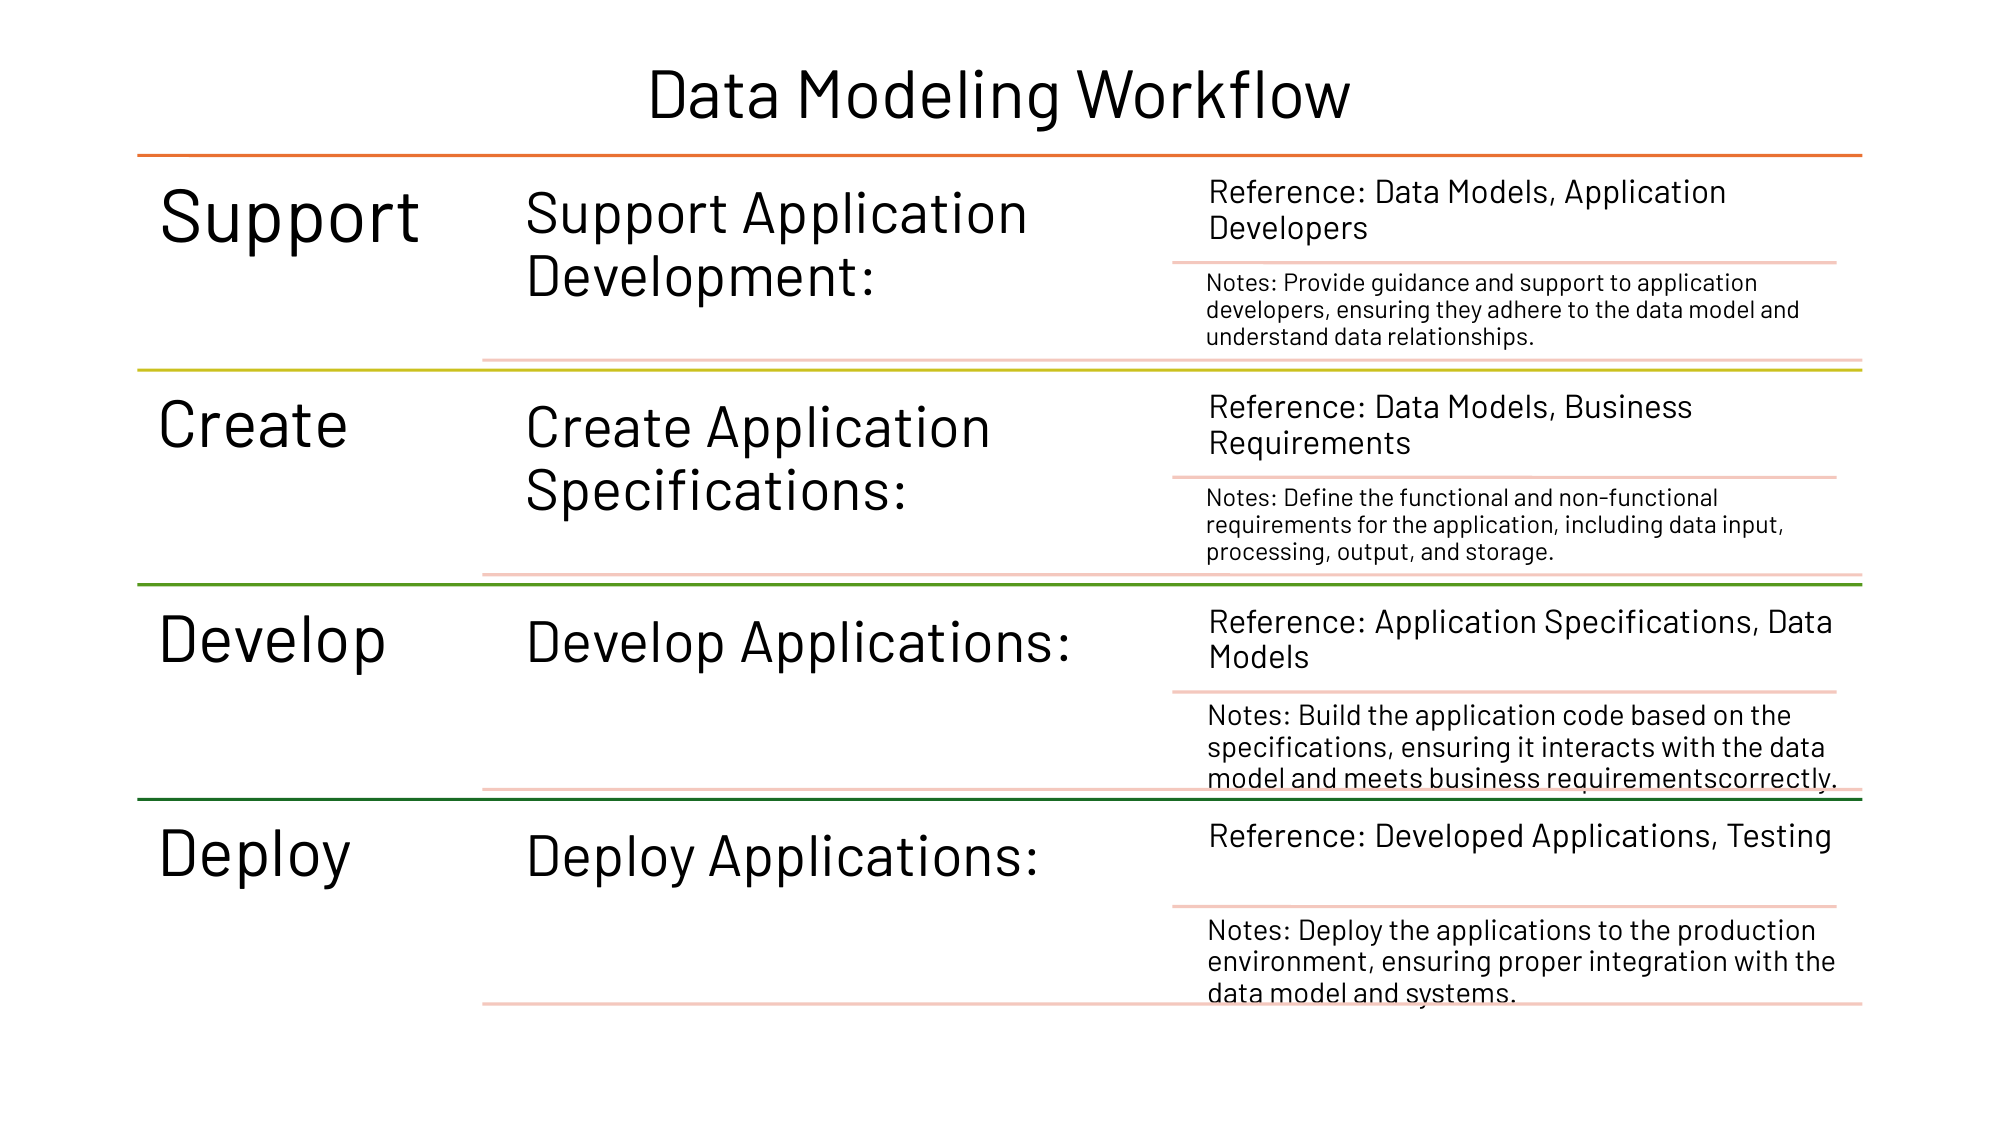

# Data Modeling Workflow
Support
Support Application Development:
Reference: Data Models, Application Developers
Notes: Provide guidance and support to application developers, ensuring they adhere to the data model and understand data relationships.
Create
Create Application Specifications:
Reference: Data Models, Business Requirements
Notes: Define the functional and non-functional requirements for the application, including data input, processing, output, and storage.
Develop
Develop Applications:
Reference: Application Specifications, Data Models
Notes: Build the application code based on the specifications, ensuring it interacts with the data model and meets business requirementscorrectly.
Deploy
Deploy Applications:
Reference: Developed Applications, Testing
Notes: Deploy the applications to the production environment, ensuring proper integration with the data model and systems.